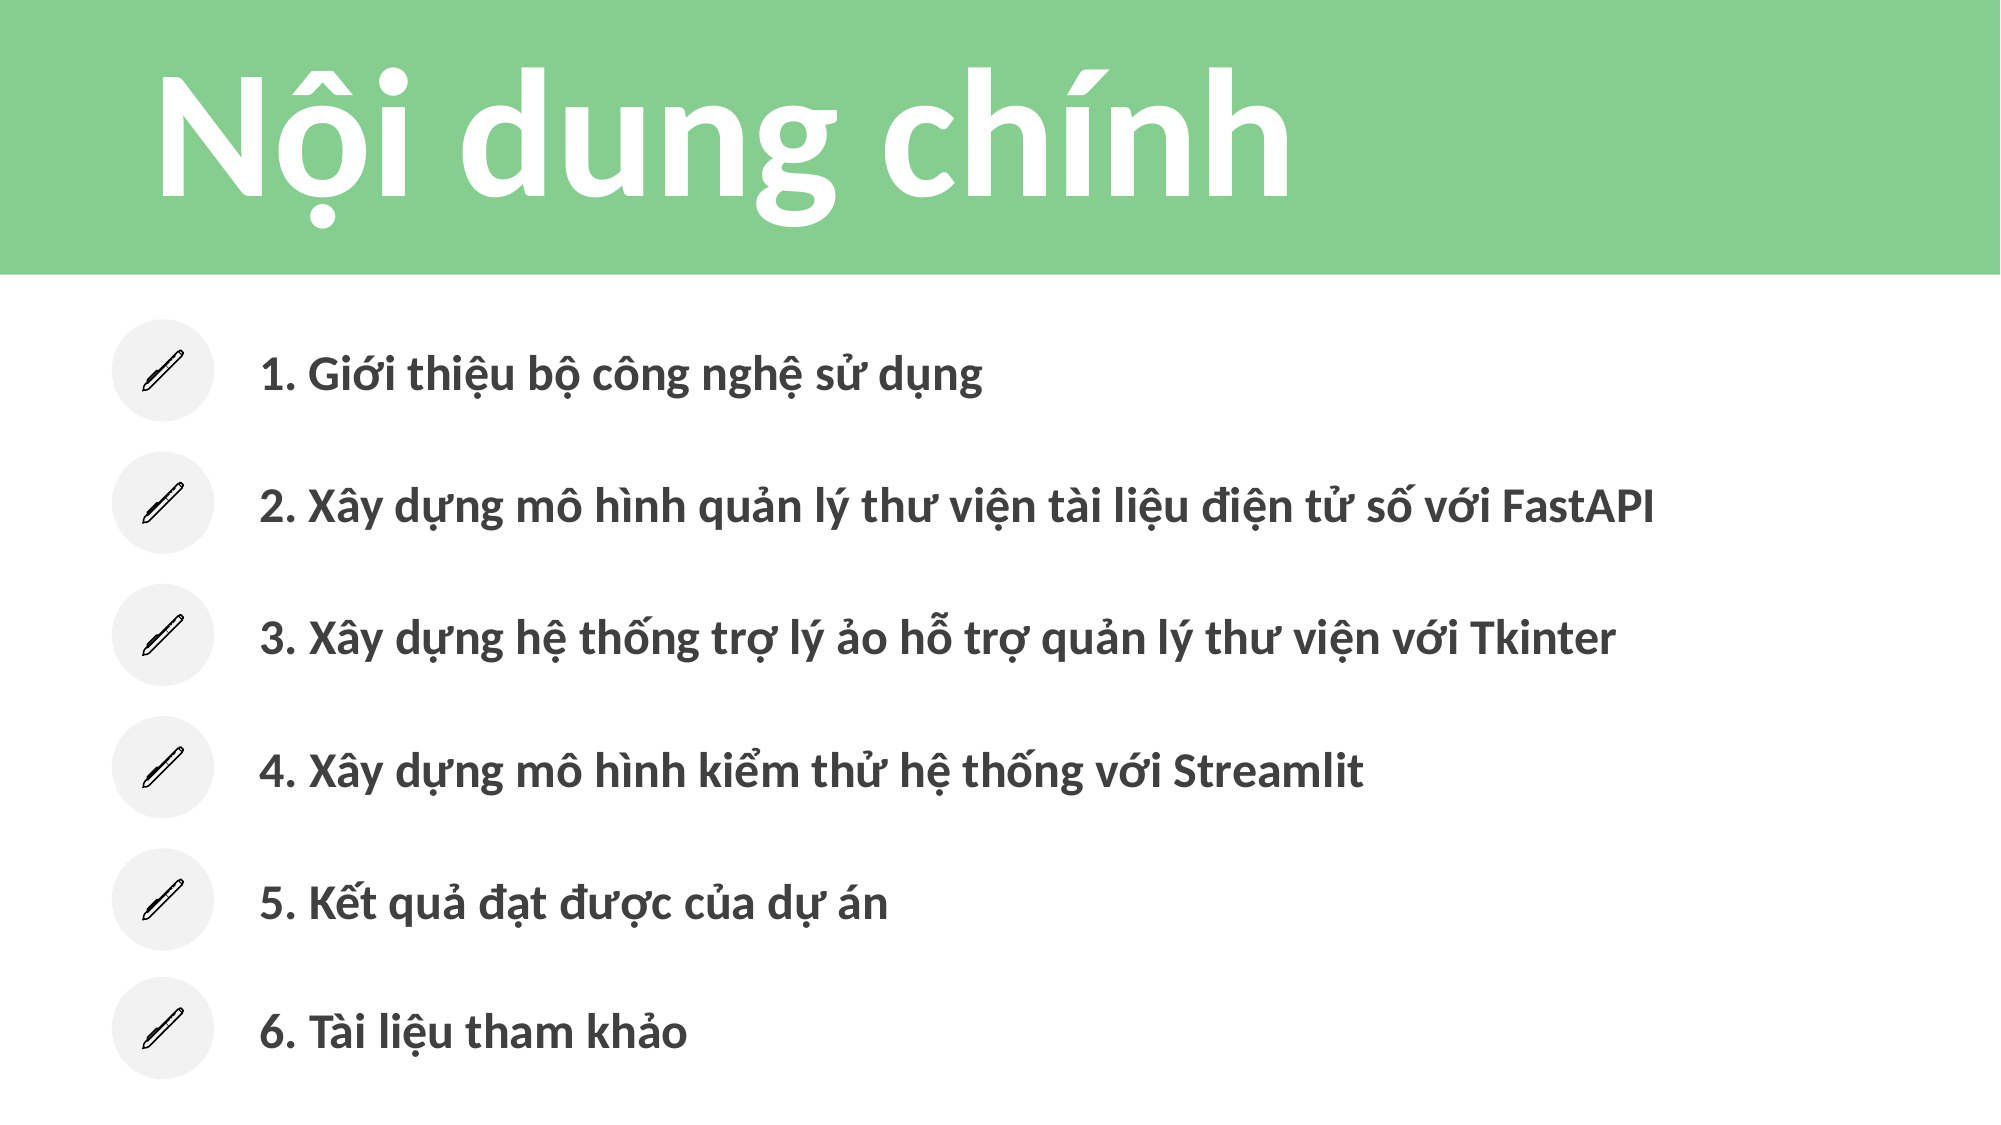

# Nội dung chính

1. Giới thiệu bộ công nghệ sử dụng

2. Xây dựng mô hình quản lý thư viện tài liệu điện tử số với FastAPI

3. Xây dựng hệ thống trợ lý ảo hỗ trợ quản lý thư viện với Tkinter

4. Xây dựng mô hình kiểm thử hệ thống với Streamlit

5. Kết quả đạt được của dự án

6. Tài liệu tham khảo